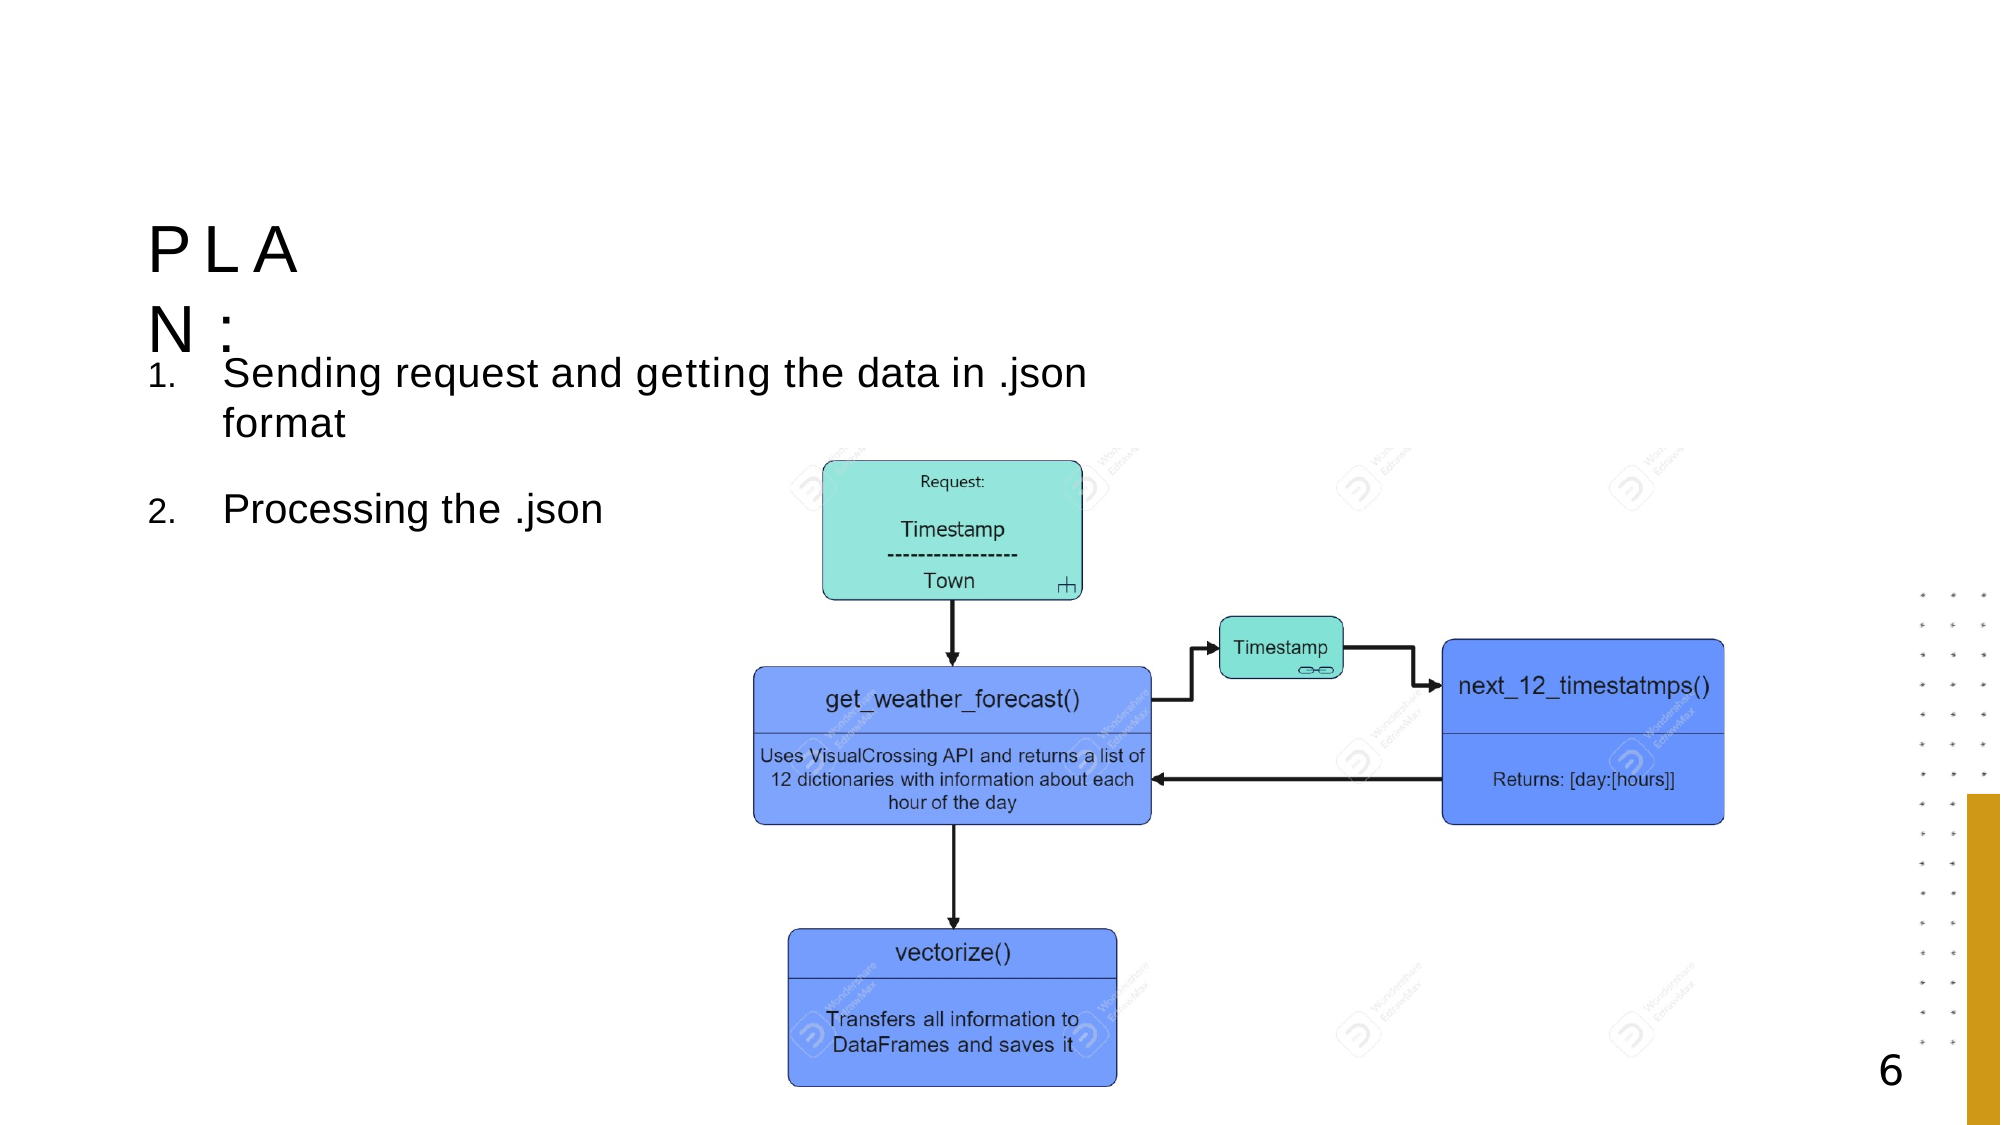

# P L A N :
Sending request and getting the data in .json format
Processing the .json

6